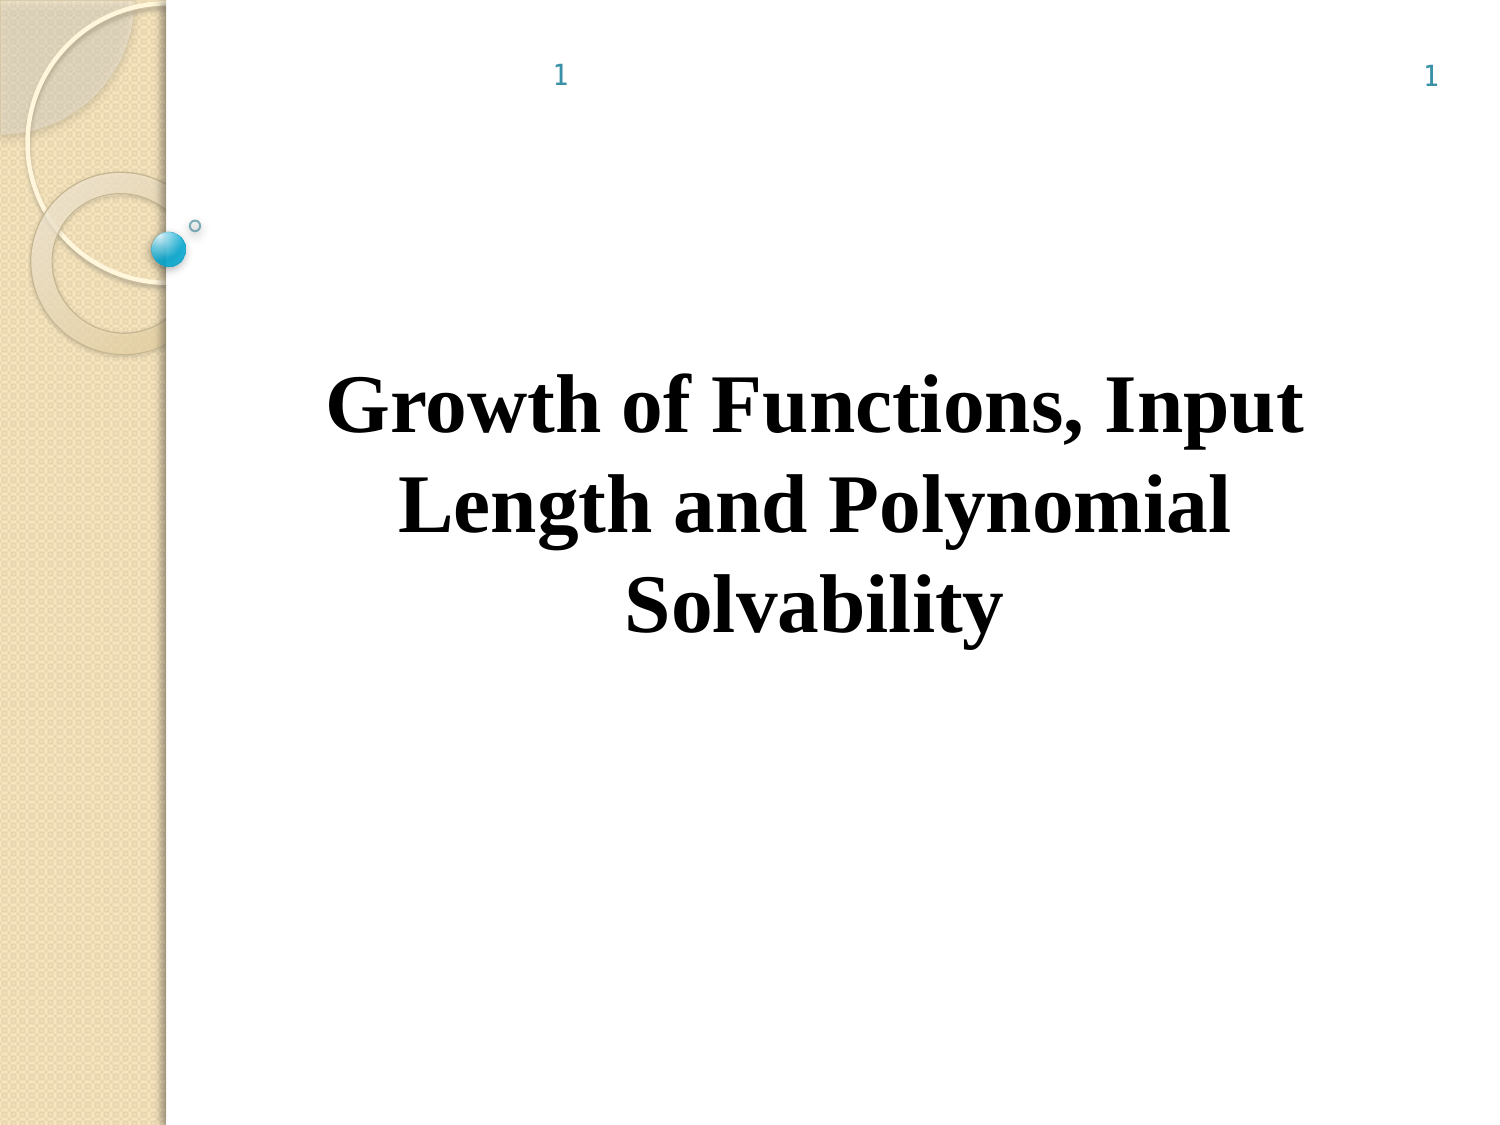

1
1
# Growth of Functions, Input Length and Polynomial Solvability